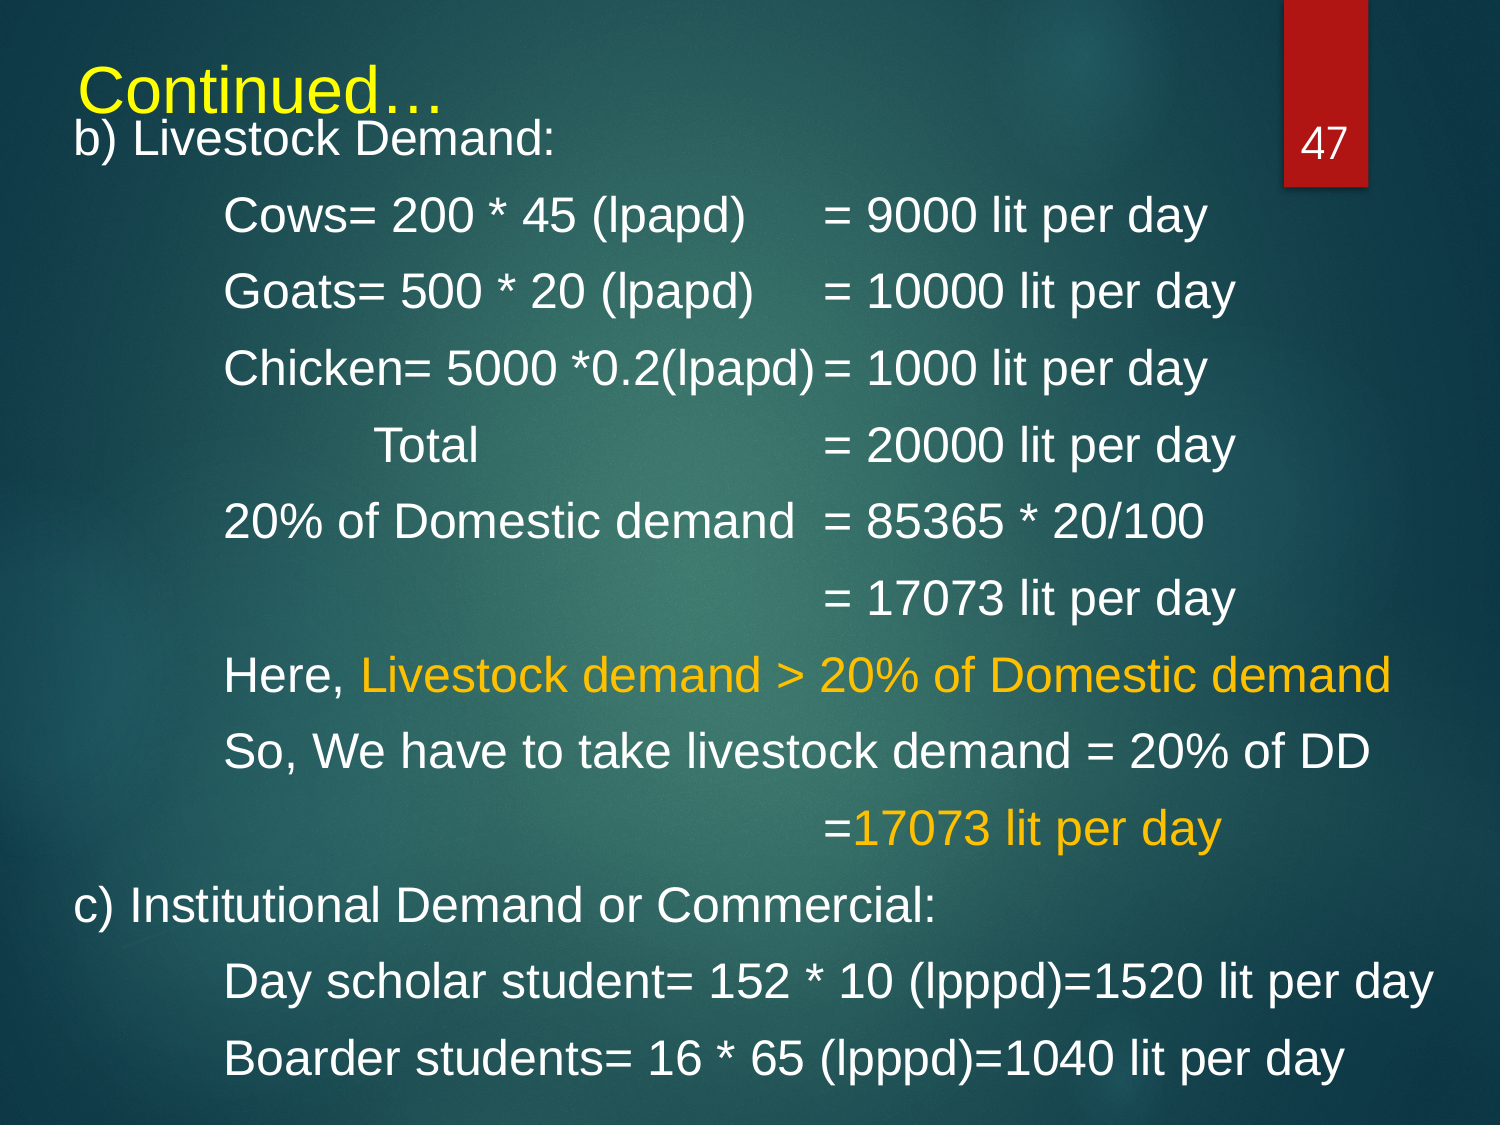

Continued…
47
b) Livestock Demand:
	Cows= 200 * 45 (lpapd) 	= 9000 lit per day
	Goats= 500 * 20 (lpapd) 	= 10000 lit per day
	Chicken= 5000 *0.2(lpapd)	= 1000 lit per day
		Total			= 20000 lit per day
	20% of Domestic demand 	= 85365 * 20/100
					= 17073 lit per day
	Here, Livestock demand > 20% of Domestic demand
	So, We have to take livestock demand = 20% of DD
					=17073 lit per day
c) Institutional Demand or Commercial:
	Day scholar student= 152 * 10 (lpppd)=1520 lit per day
	Boarder students= 16 * 65 (lpppd)=1040 lit per day